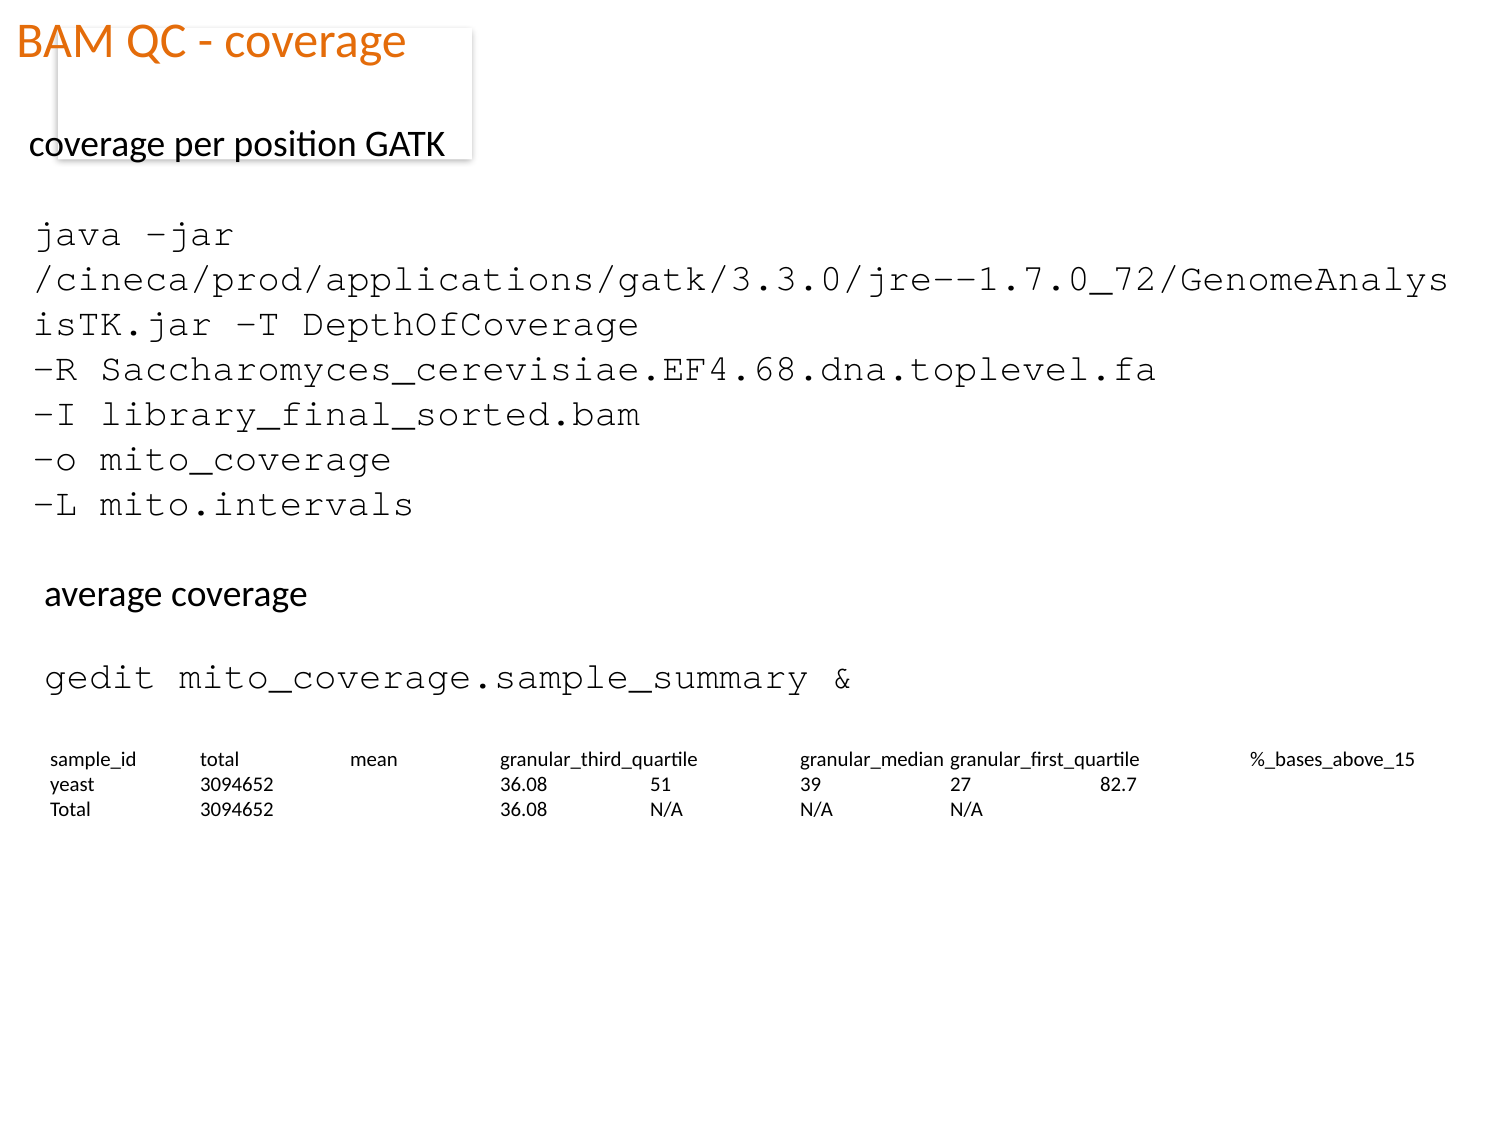

BAM QC - coverage

coverage per position GATK
java -jar /cineca/prod/applications/gatk/3.3.0/jre--1.7.0_72/GenomeAnalysisTK.jar -T DepthOfCoverage
-R Saccharomyces_cerevisiae.EF4.68.dna.toplevel.fa
-I library_final_sorted.bam
-o mito_coverage
-L mito.intervals
average coverage
gedit mito_coverage.sample_summary &
sample_id	total	mean	granular_third_quartile	granular_median	granular_first_quartile	%_bases_above_15
yeast	3094652		36.08	51	39	27	82.7
Total	3094652		36.08	N/A	N/A	N/A